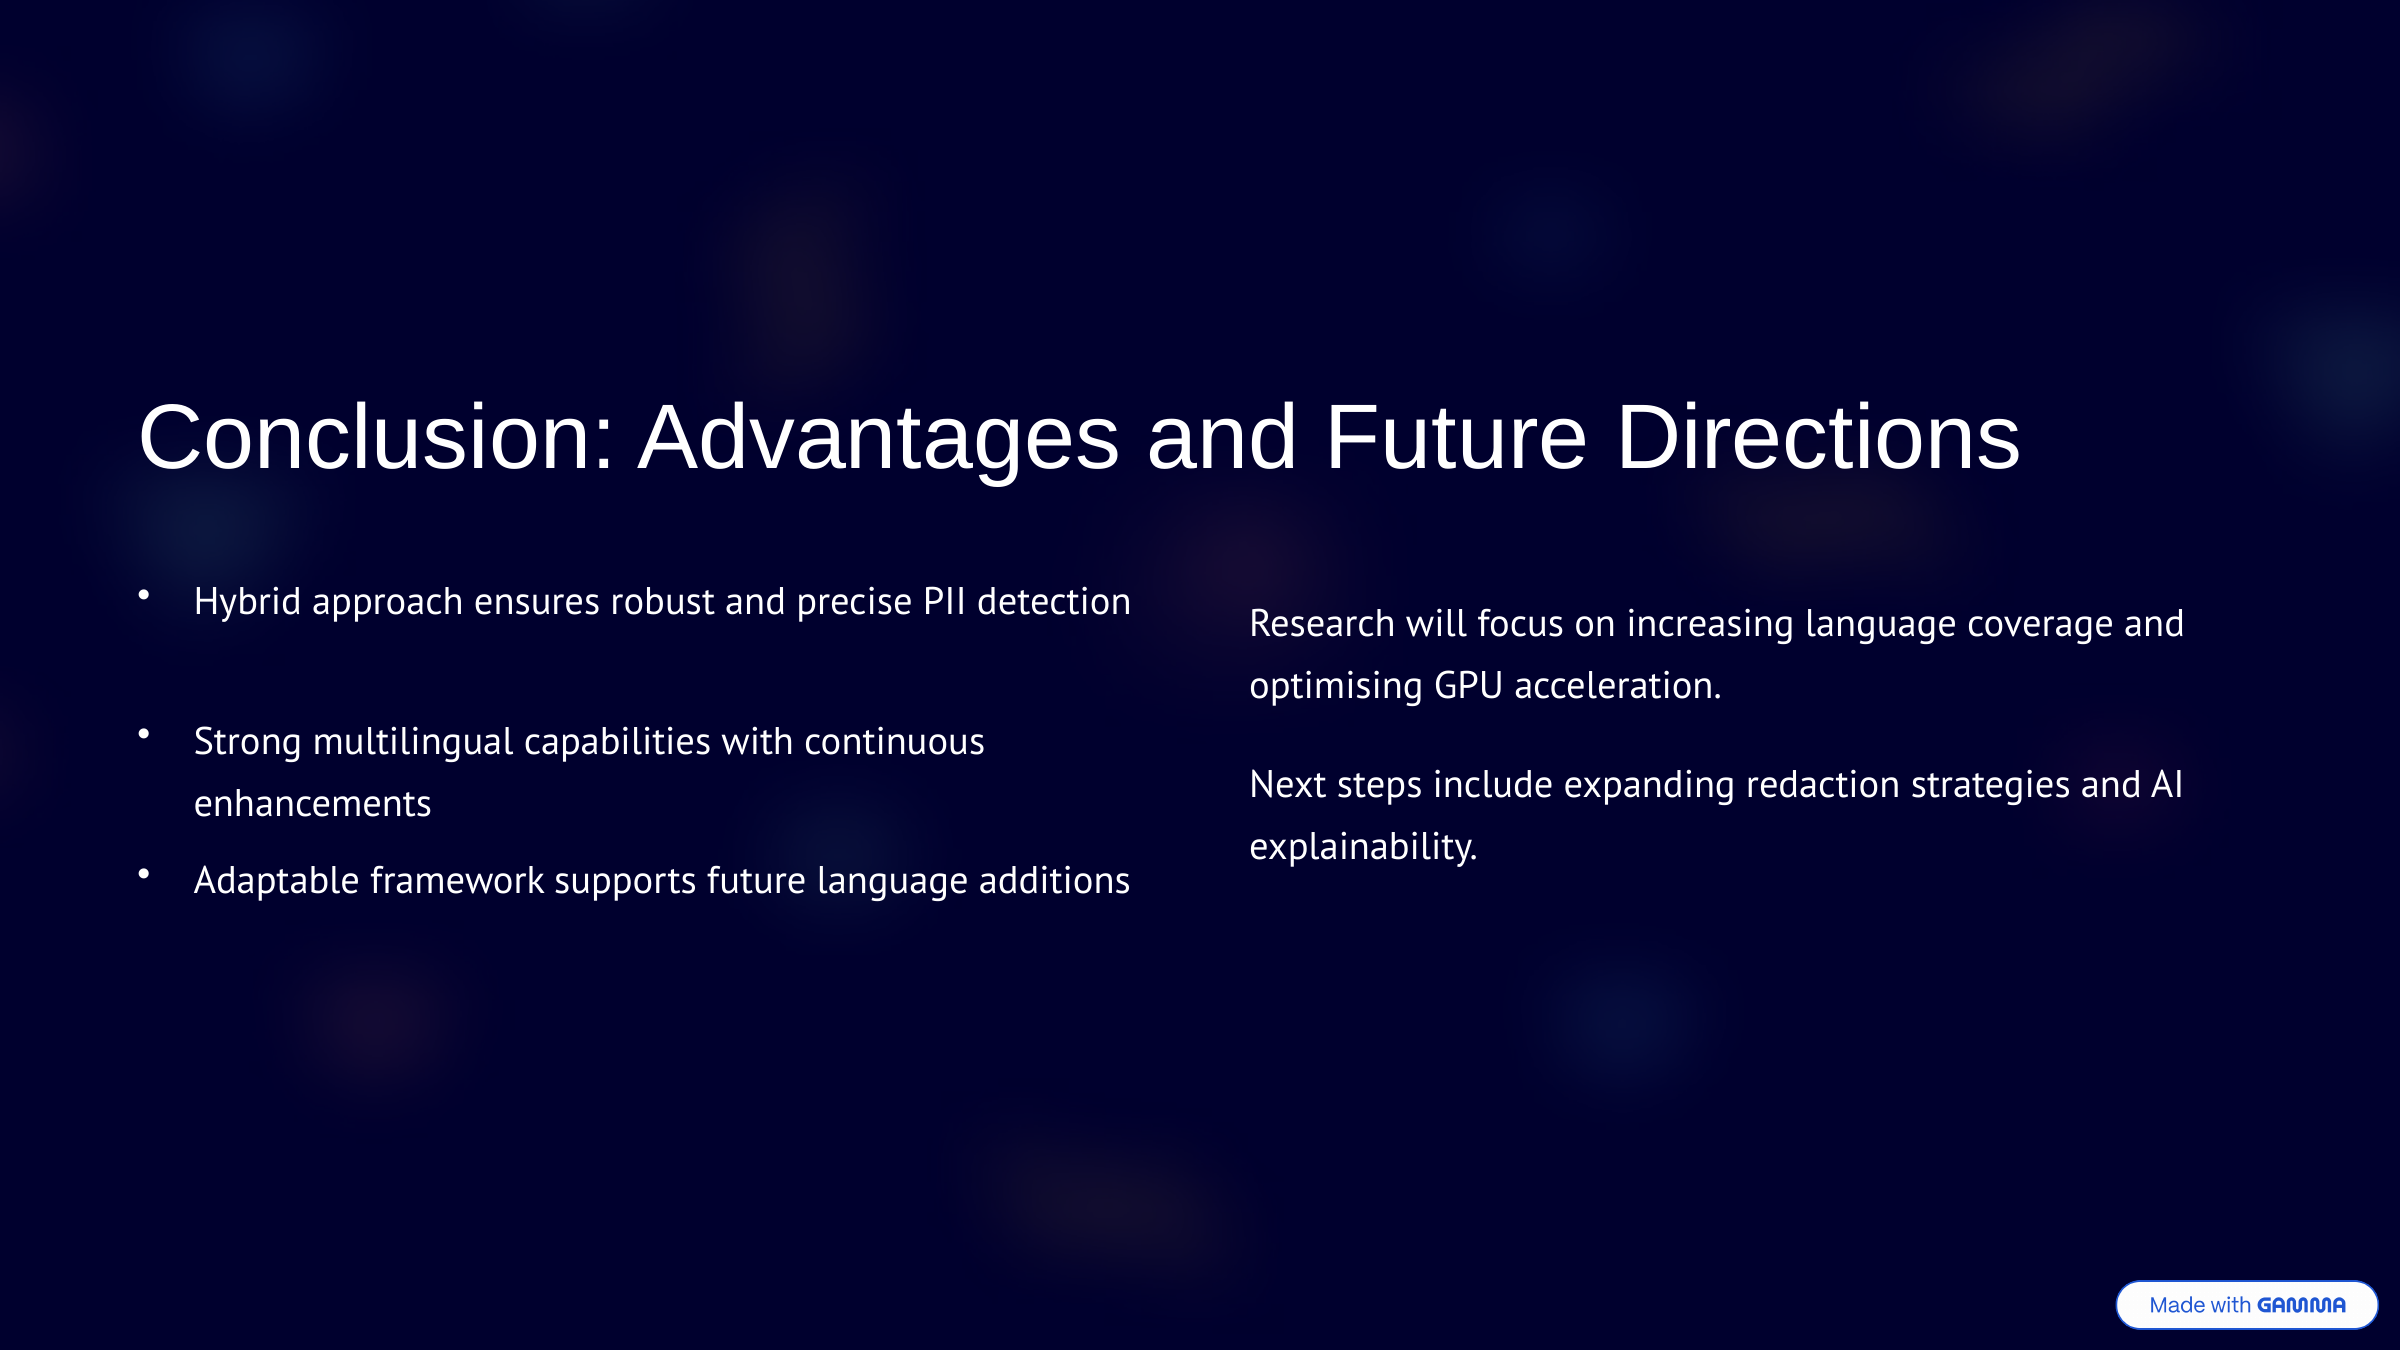

Conclusion: Advantages and Future Directions
Hybrid approach ensures robust and precise PII detection
Research will focus on increasing language coverage and optimising GPU acceleration.
Strong multilingual capabilities with continuous enhancements
Next steps include expanding redaction strategies and AI explainability.
Adaptable framework supports future language additions